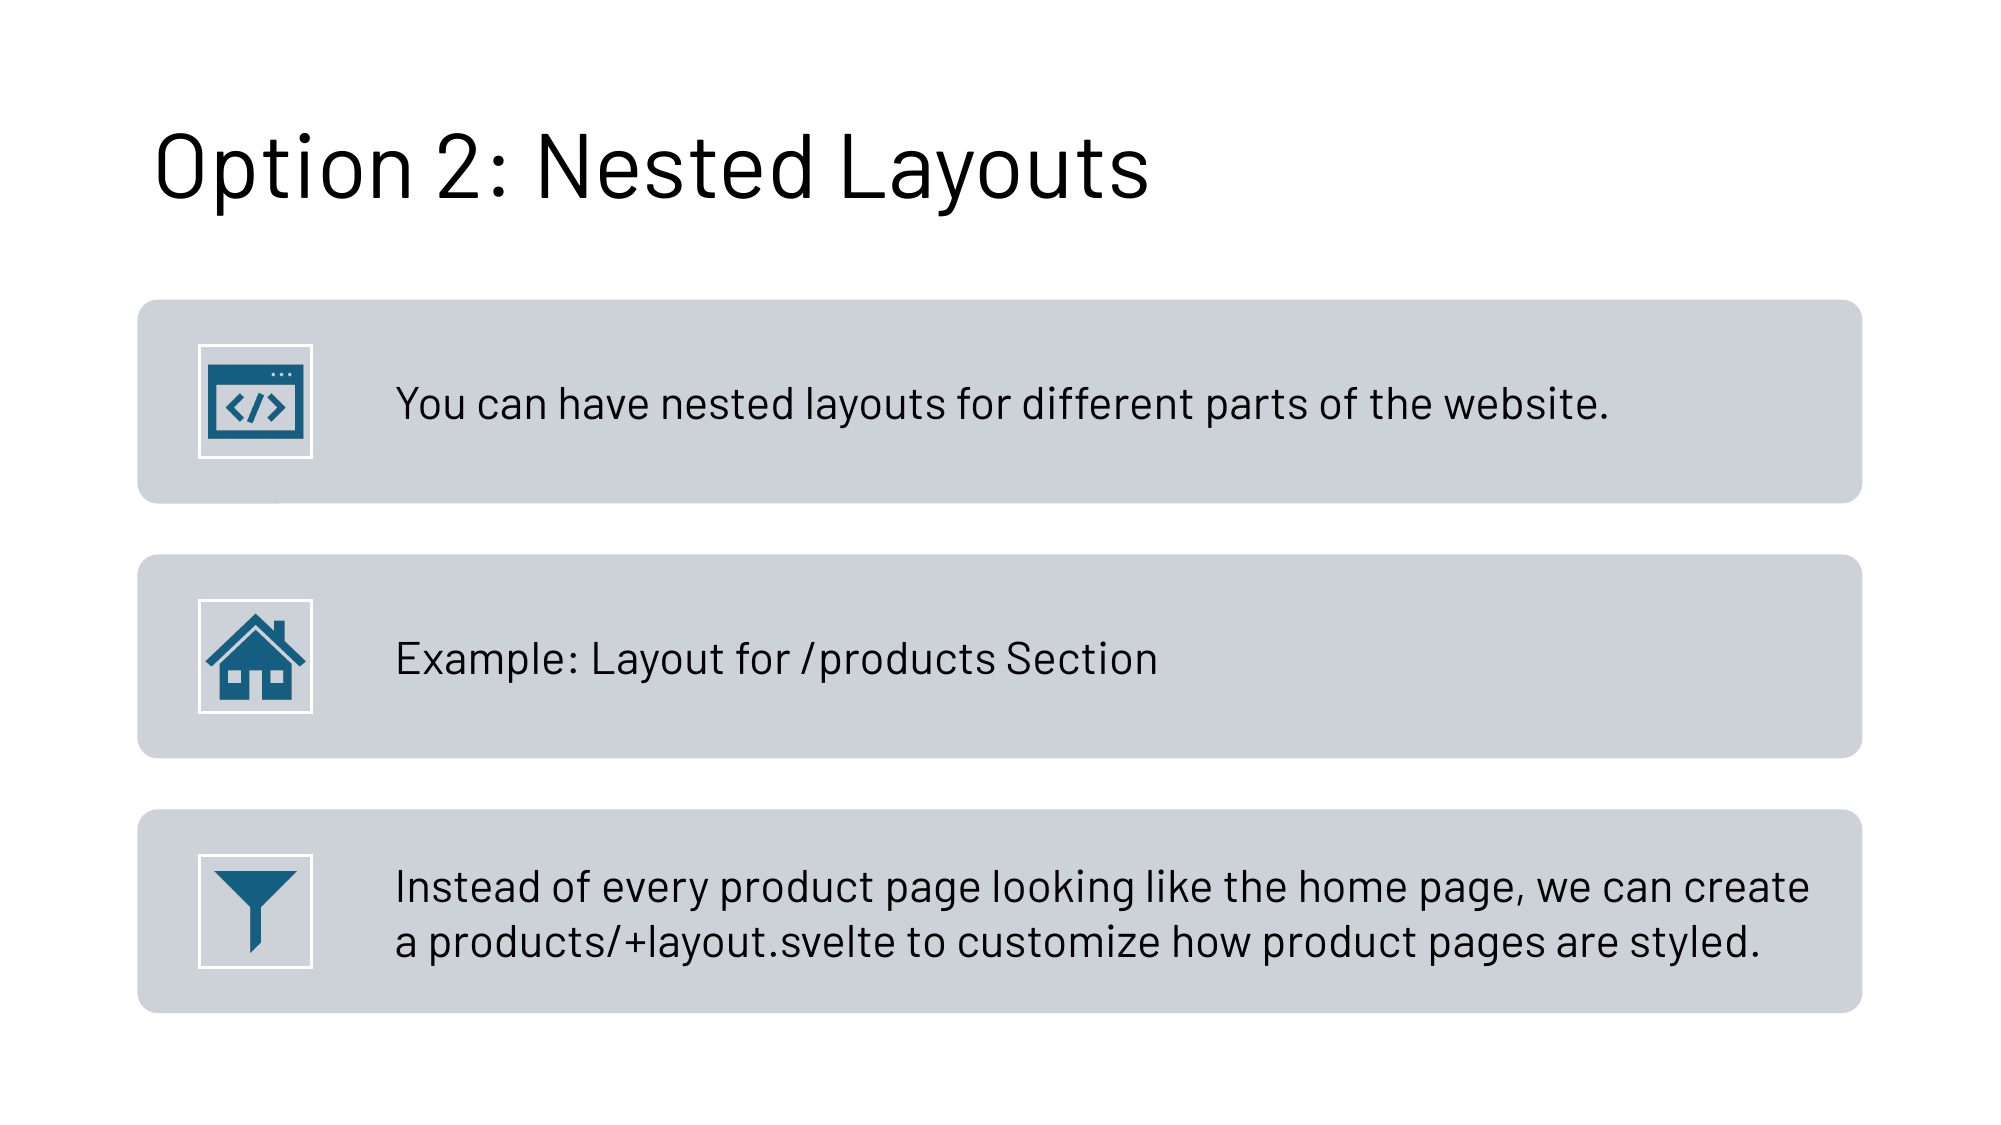

# Option 2: Nested Layouts
You can have nested layouts for different parts of the website.
Example: Layout for /products Section
Instead of every product page looking like the home page, we can create a products/+layout.svelte to customize how product pages are styled.